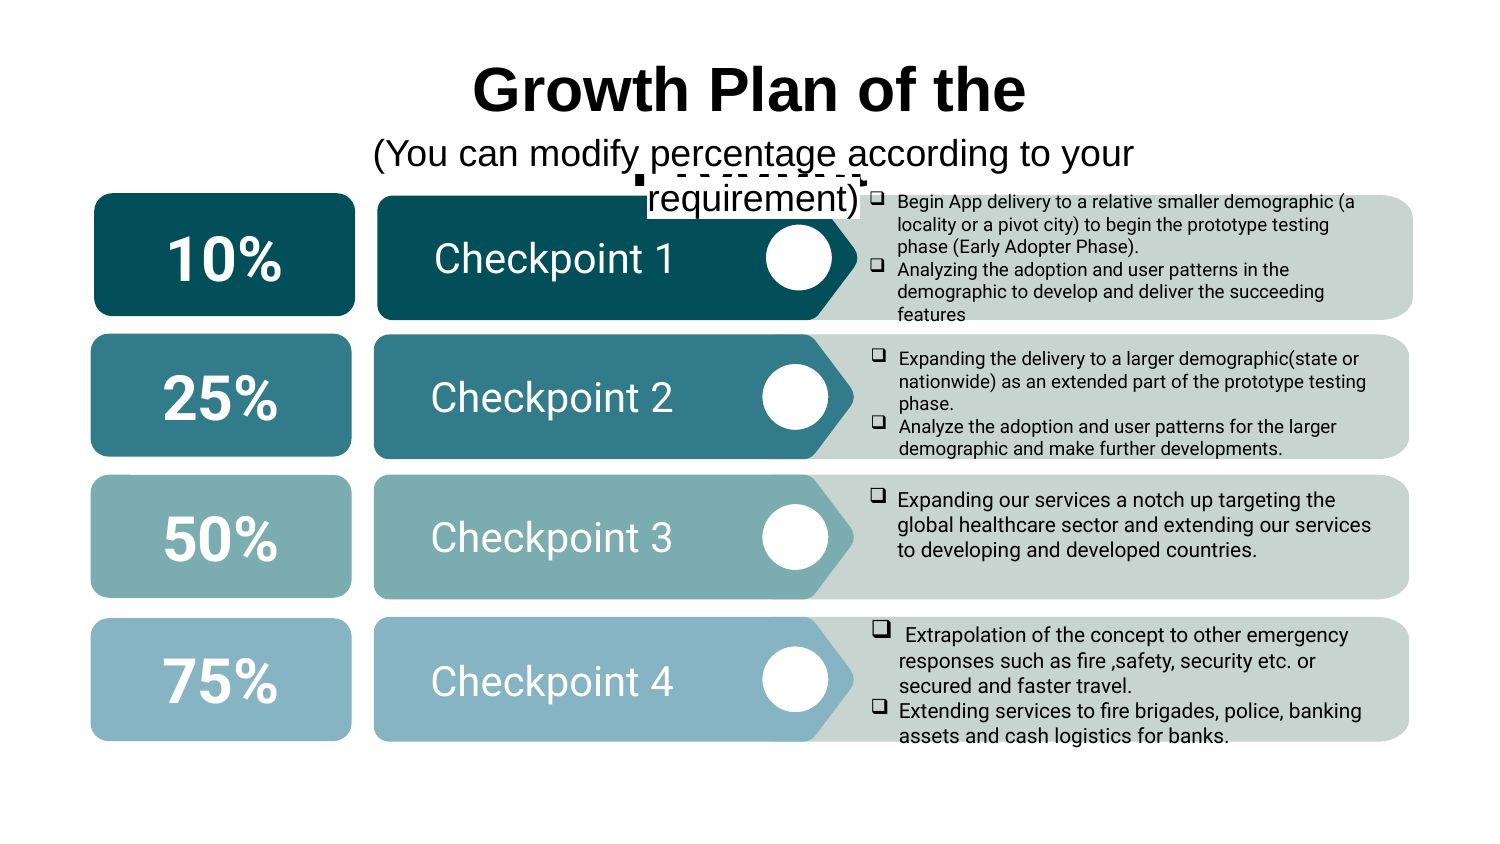

# Growth Plan of the Product
(You can modify percentage according to your requirement)
Begin App delivery to a relative smaller demographic (a locality or a pivot city) to begin the prototype testing phase (Early Adopter Phase).
Analyzing the adoption and user patterns in the demographic to develop and deliver the succeeding features

10%
Checkpoint 1
Expanding the delivery to a larger demographic(state or nationwide) as an extended part of the prototype testing phase.
Analyze the adoption and user patterns for the larger demographic and make further developments.

25%
Checkpoint 2

Expanding our services a notch up targeting the global healthcare sector and extending our services to developing and developed countries.

50%
Checkpoint 3

 Extrapolation of the concept to other emergency responses such as fire ,safety, security etc. or secured and faster travel.
Extending services to fire brigades, police, banking assets and cash logistics for banks.

75%
Checkpoint 4